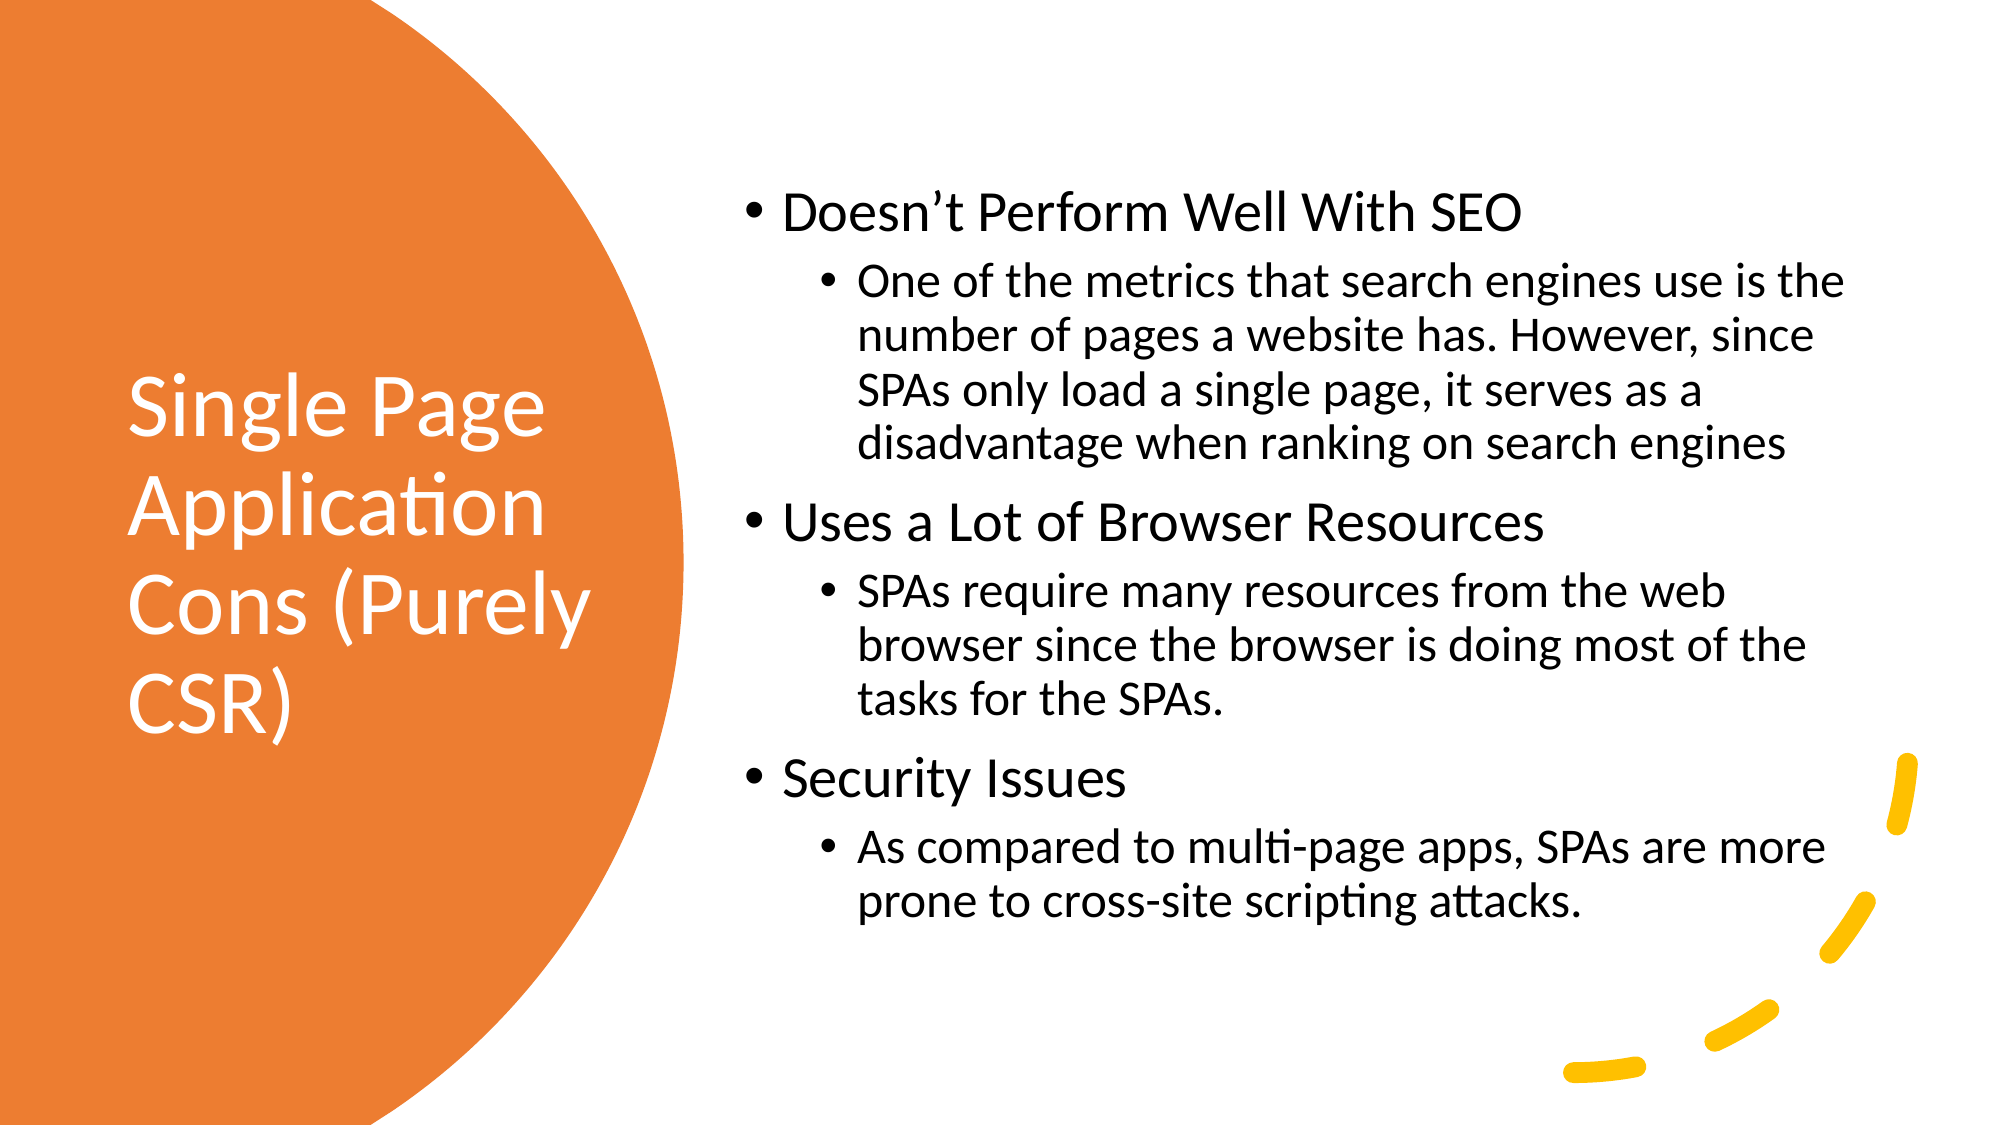

Doesn’t Perform Well With SEO
One of the metrics that search engines use is the number of pages a website has. However, since SPAs only load a single page, it serves as a disadvantage when ranking on search engines
Uses a Lot of Browser Resources
SPAs require many resources from the web browser since the browser is doing most of the tasks for the SPAs.
Security Issues
As compared to multi-page apps, SPAs are more prone to cross-site scripting attacks.
# Single Page Application Cons (Purely CSR)